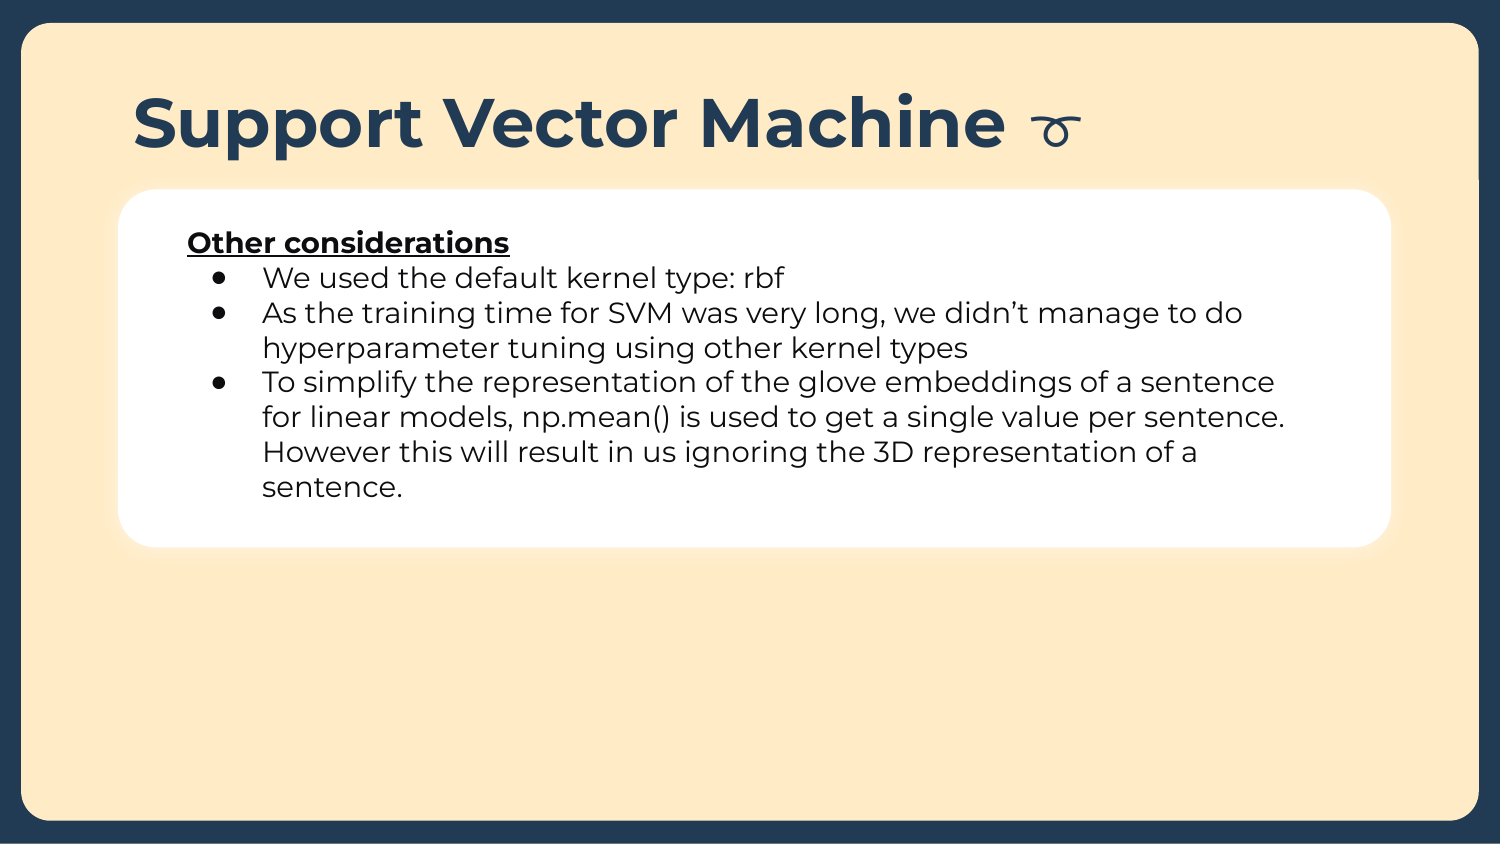

# Support Vector Machine ➰

Other considerations
We used the default kernel type: rbf
As the training time for SVM was very long, we didn’t manage to do hyperparameter tuning using other kernel types
To simplify the representation of the glove embeddings of a sentence for linear models, np.mean() is used to get a single value per sentence. However this will result in us ignoring the 3D representation of a sentence.